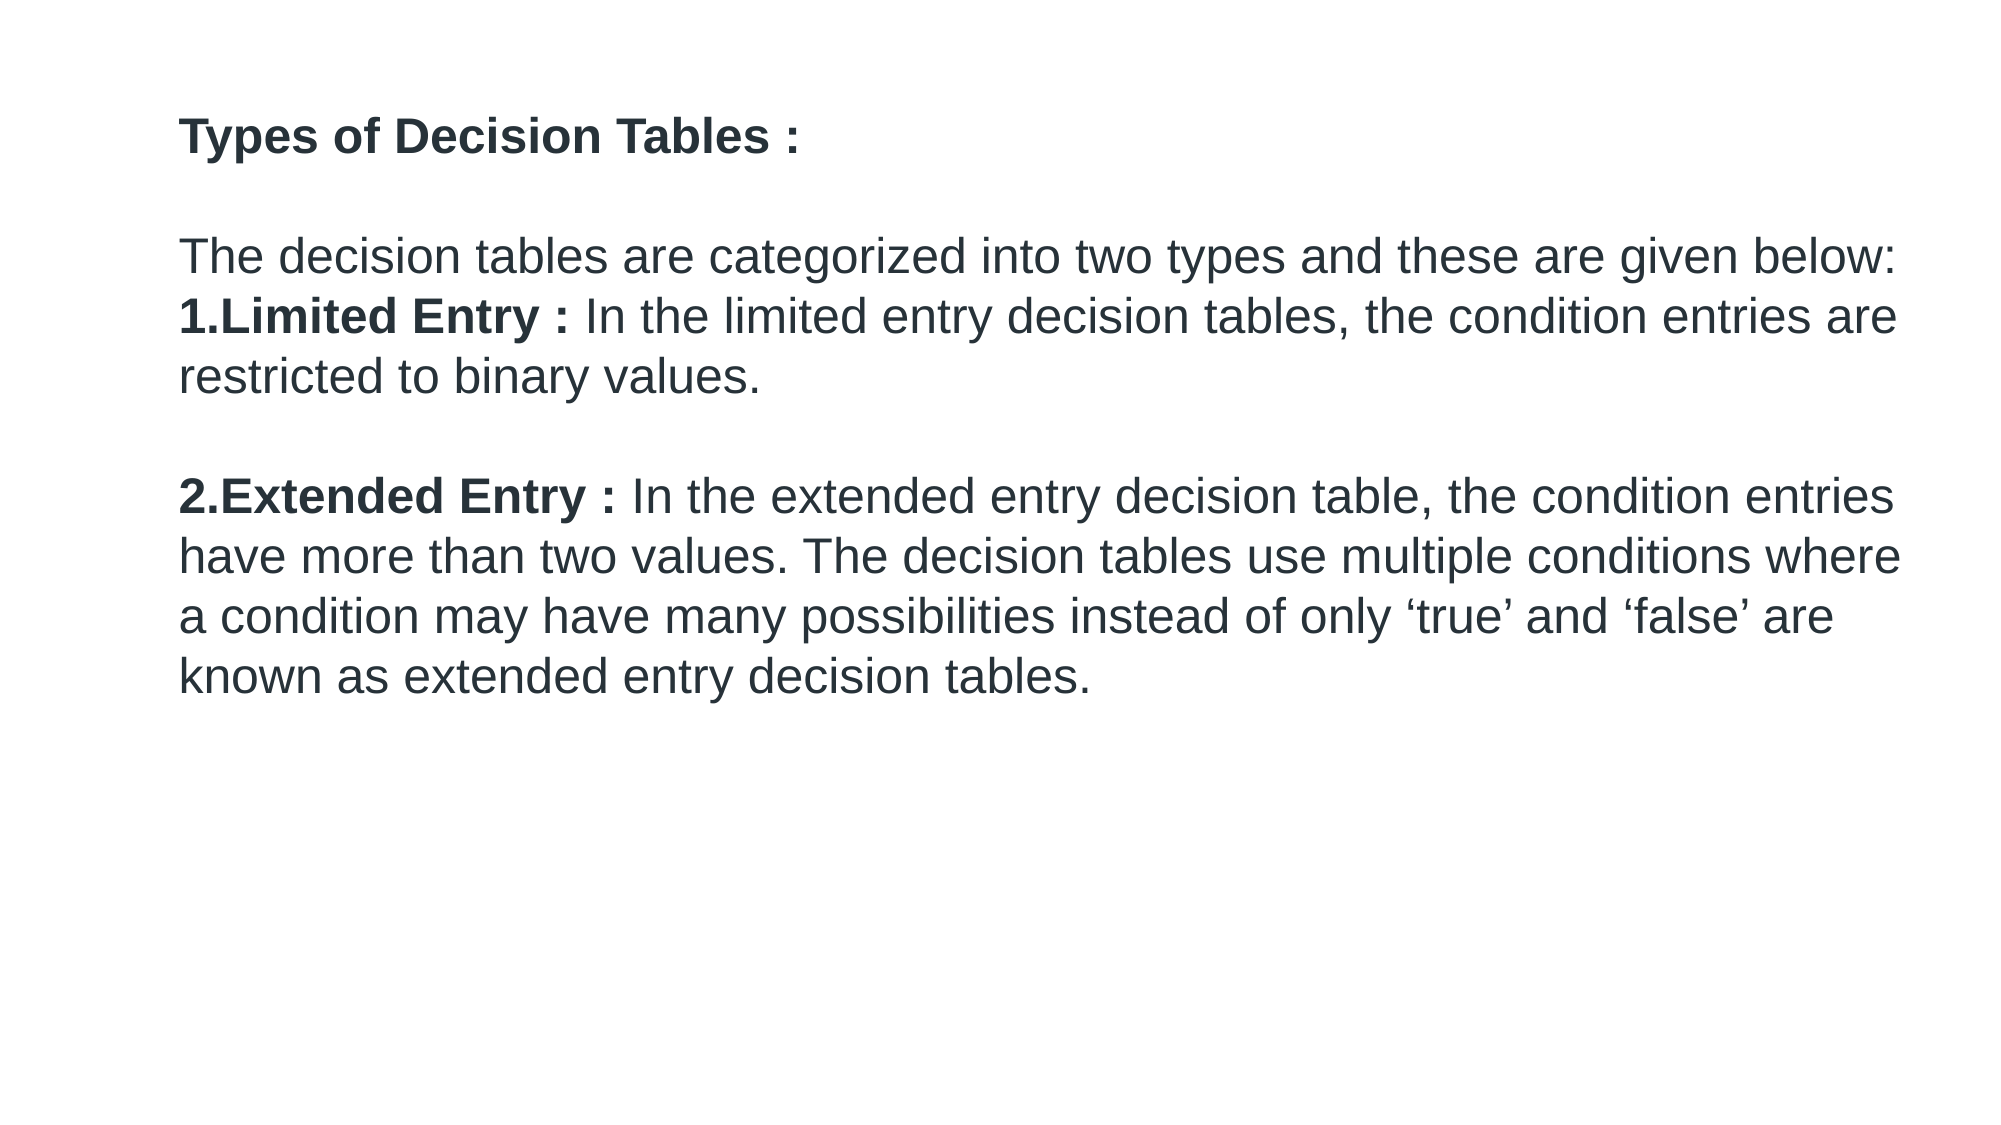

Types of Decision Tables :

The decision tables are categorized into two types and these are given below:
Limited Entry : In the limited entry decision tables, the condition entries are restricted to binary values.

Extended Entry : In the extended entry decision table, the condition entries have more than two values. The decision tables use multiple conditions where a condition may have many possibilities instead of only ‘true’ and ‘false’ are known as extended entry decision tables.